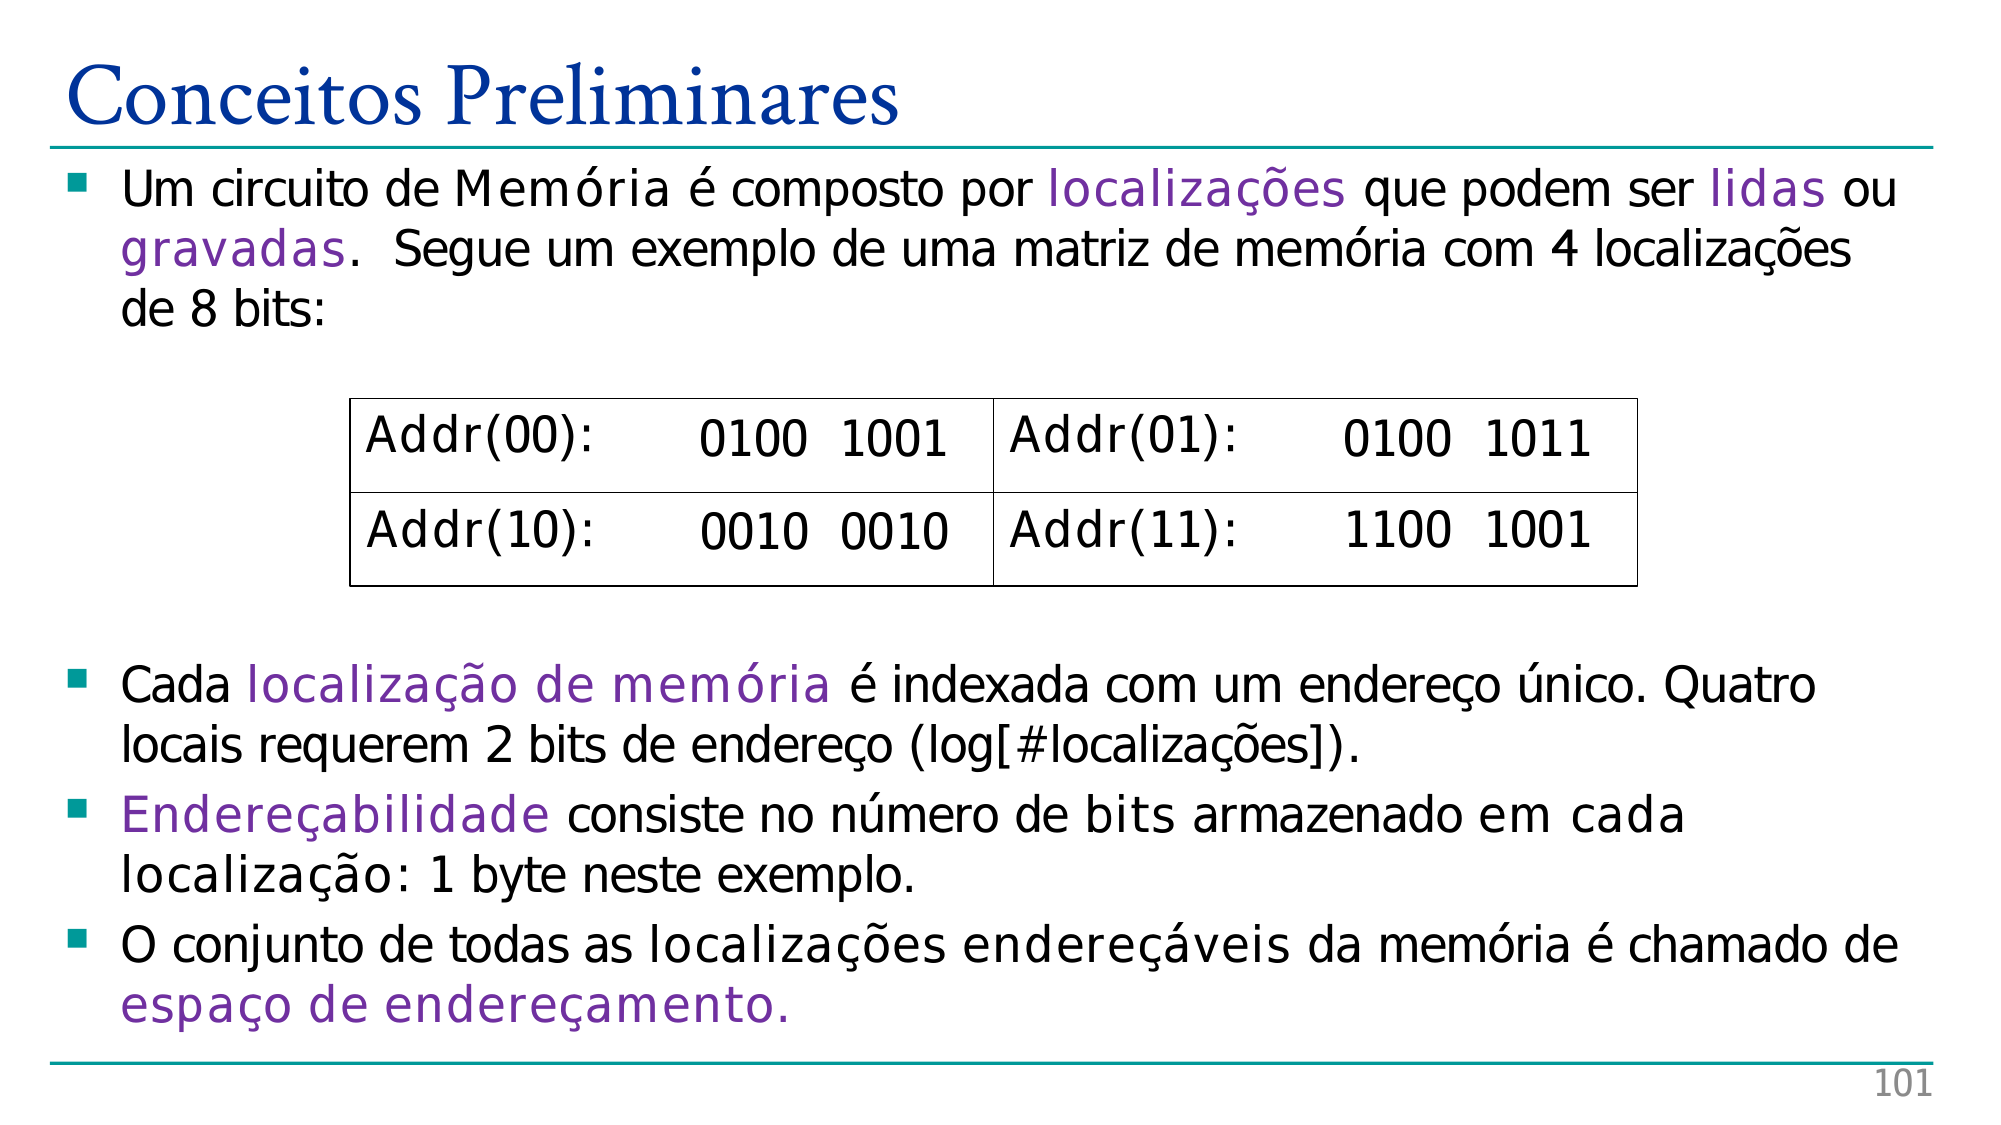

# Conceitos Preliminares
Um circuito de Memória é composto por localizações que podem ser lidas ou gravadas.  Segue um exemplo de uma matriz de memória com 4 localizações de 8 bits:

Cada localização de memória é indexada com um endereço único. Quatro locais requerem 2 bits de endereço (log[#localizações]).
Endereçabilidade consiste no número de bits armazenado em cada localização: 1 byte neste exemplo.
O conjunto de todas as localizações endereçáveis da memória é chamado de espaço de endereçamento.
Addr(01):
Addr(00):

0100  1001
0100  1011
Addr(11):
1100  1001
Addr(10):
0010  0010
101